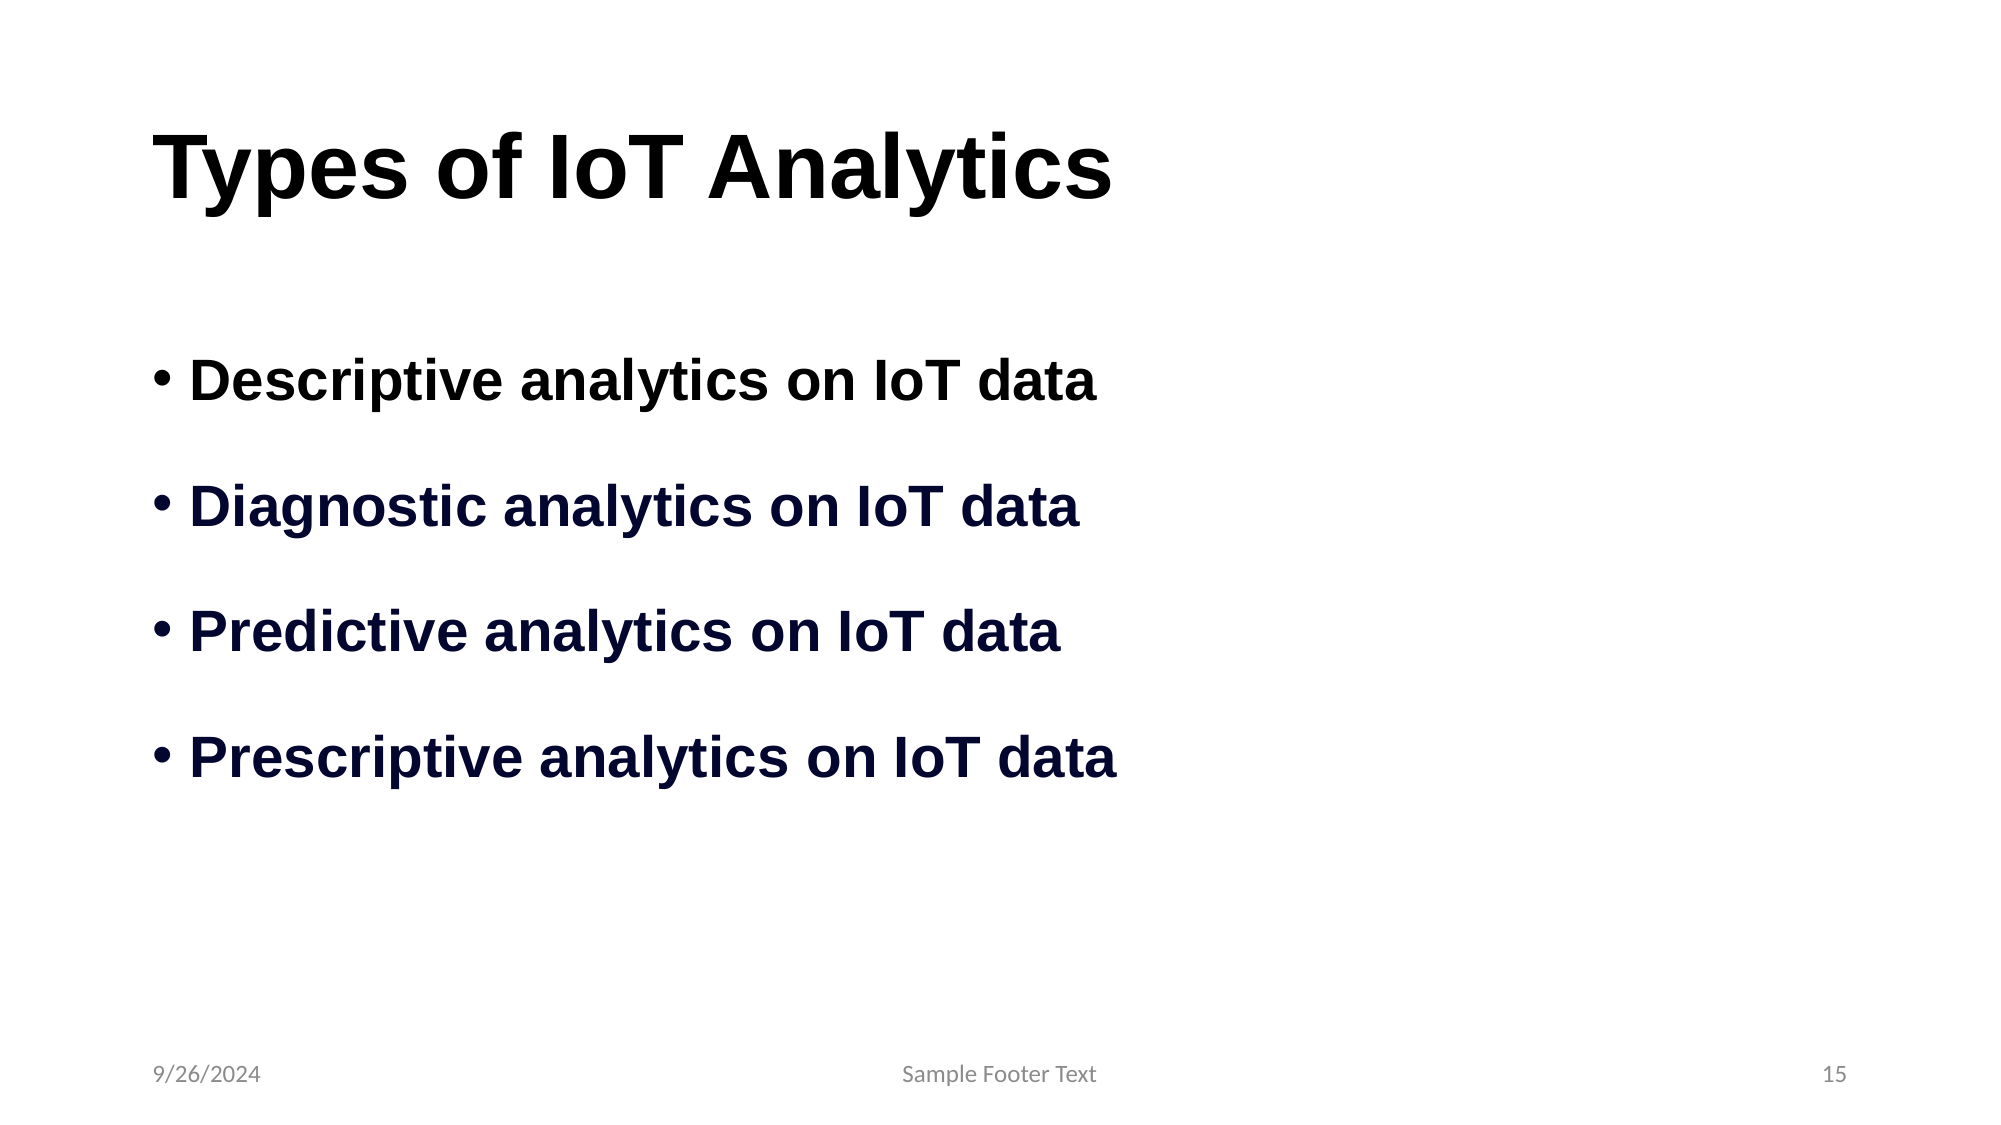

# Types of IoT Analytics
Descriptive analytics on IoT data
Diagnostic analytics on IoT data
Predictive analytics on IoT data
Prescriptive analytics on IoT data
9/26/2024
Sample Footer Text
15